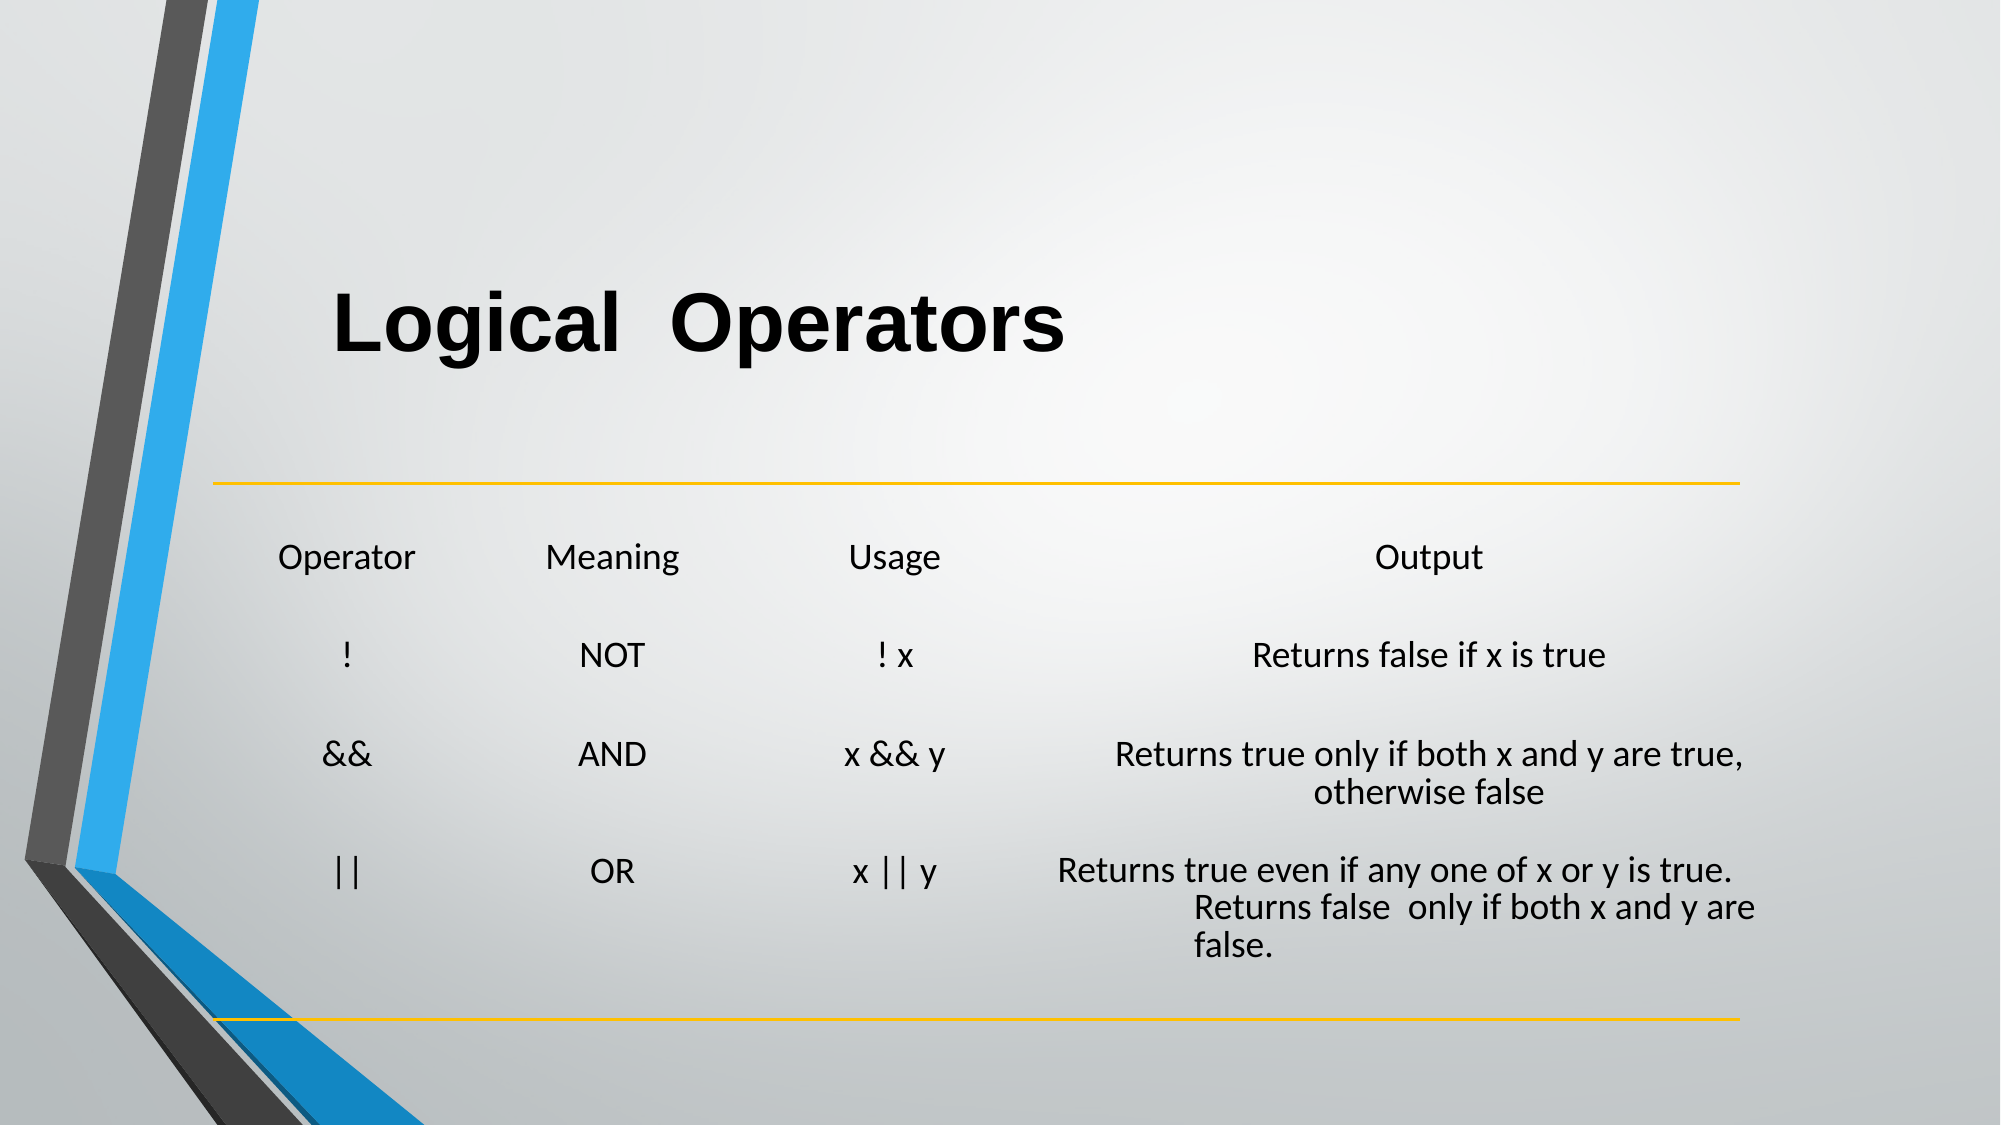

# Logical  Operators

| Operator | Meaning | Usage | Output |
| --- | --- | --- | --- |
| ! | NOT | ! x | Returns false if x is true |
| && | AND | x && y | Returns true only if both x and y are true, otherwise false |
| || | OR | x || y | Returns true even if any one of x or y is true. Returns false only if both x and y are false. |